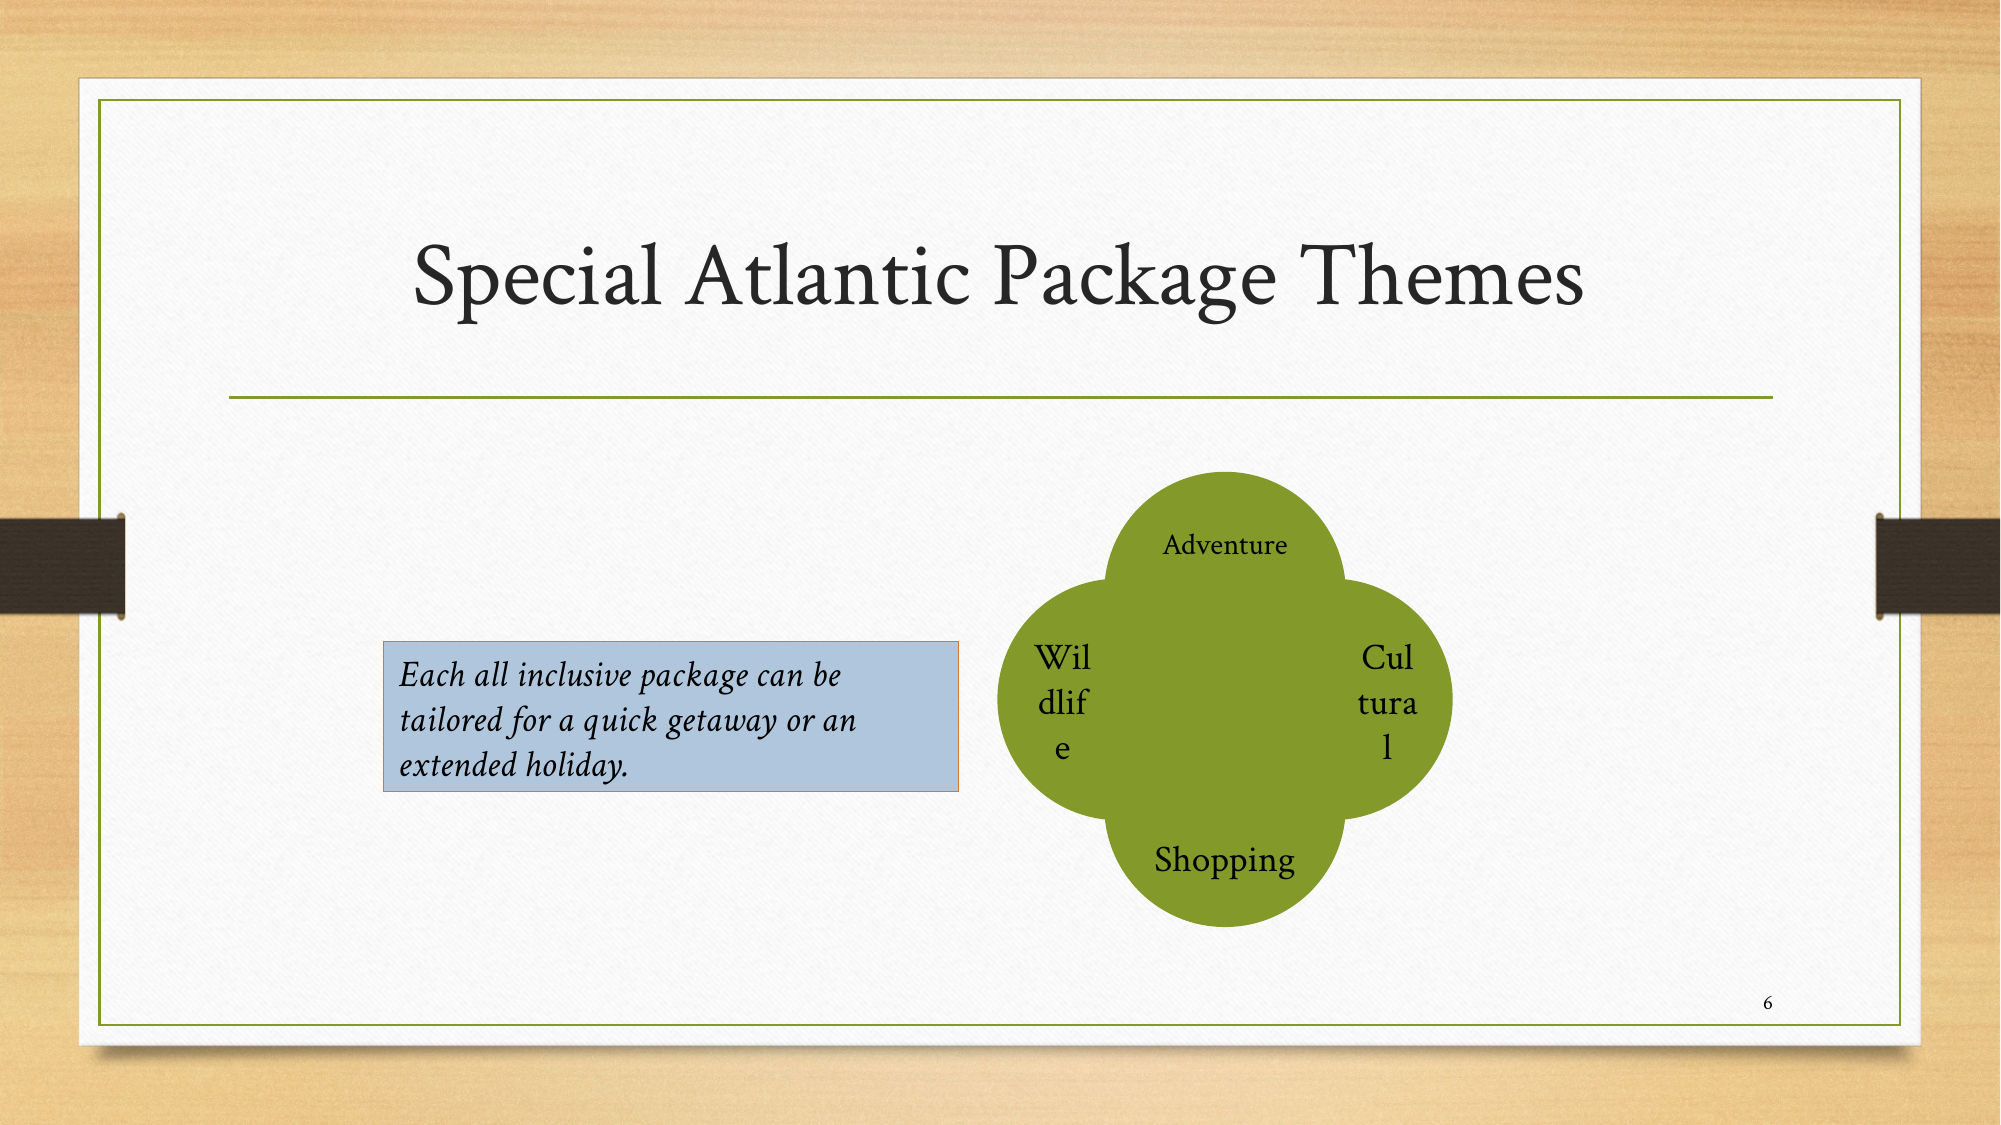

# Special Atlantic Package Themes
Adventure
Cultural
Shopping
Wildlife
Each all inclusive package can be tailored for a quick getaway or an extended holiday.
6